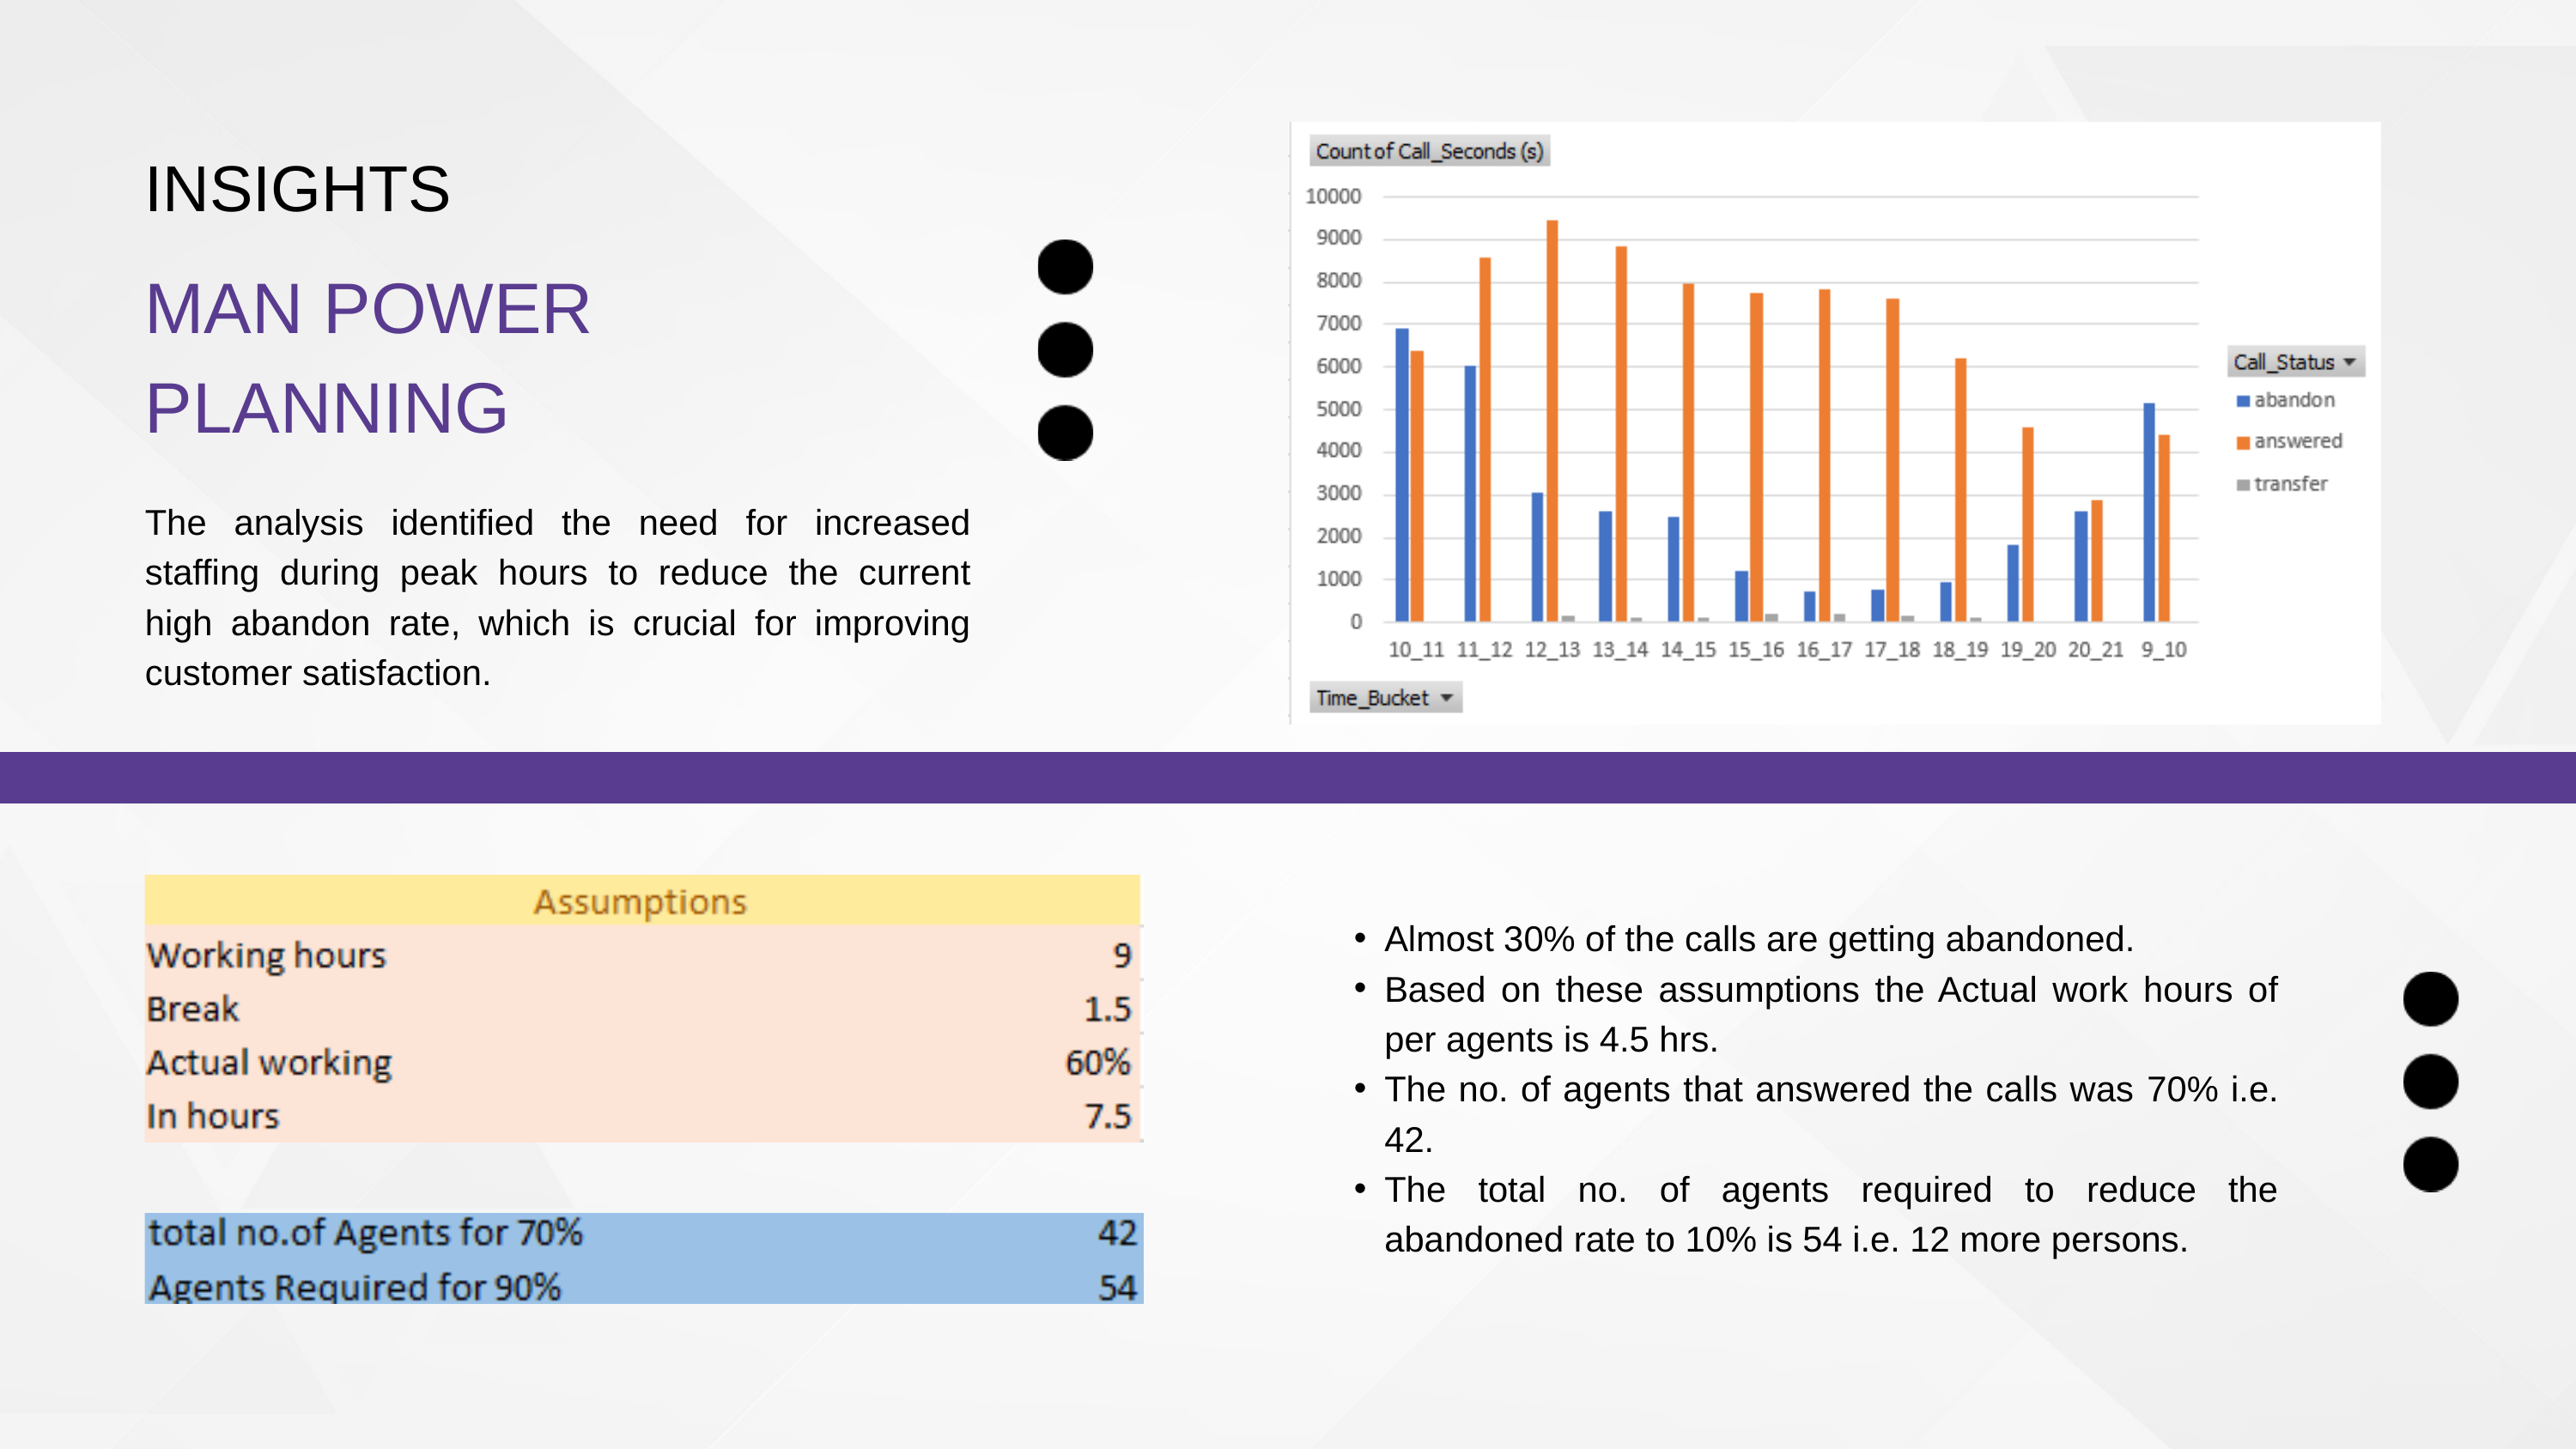

INSIGHTS

MAN POWER PLANNING
The analysis identified the need for increased staffing during peak hours to reduce the current high abandon rate, which is crucial for improving customer satisfaction.

Almost 30% of the calls are getting abandoned.
Based on these assumptions the Actual work hours of per agents is 4.5 hrs.
The no. of agents that answered the calls was 70% i.e. 42.
The total no. of agents required to reduce the abandoned rate to 10% is 54 i.e. 12 more persons.